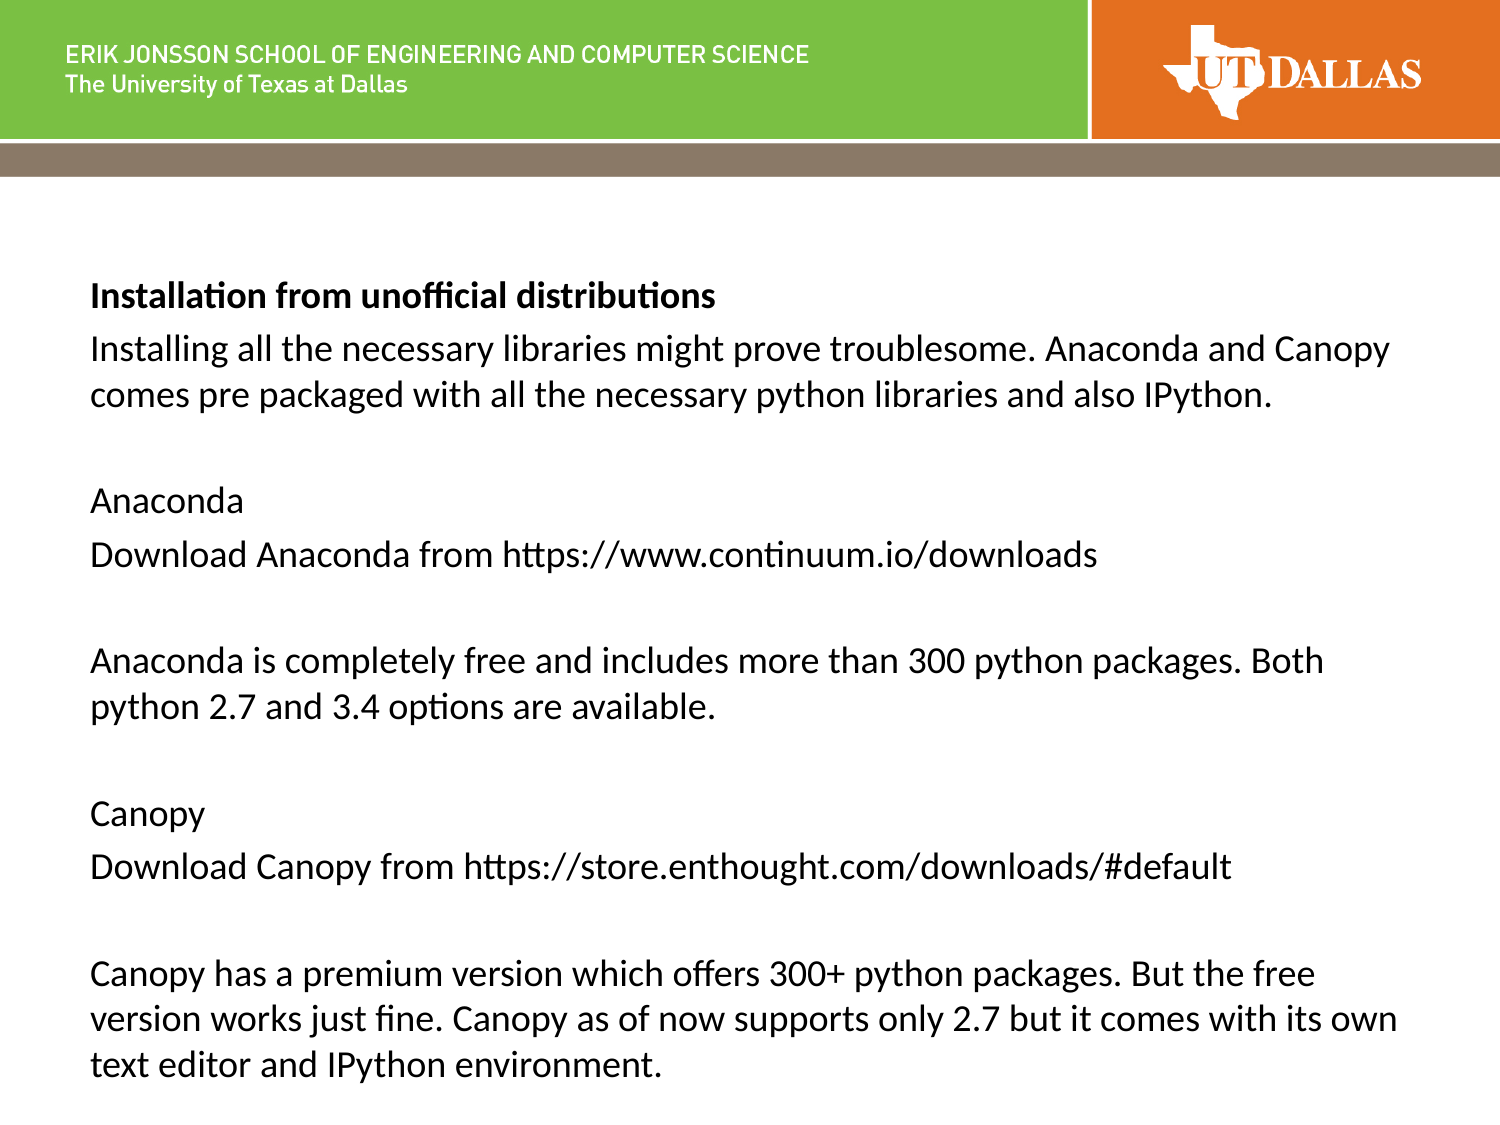

Installation from unofficial distributions
Installing all the necessary libraries might prove troublesome. Anaconda and Canopy comes pre packaged with all the necessary python libraries and also IPython.

Anaconda
Download Anaconda from https://www.continuum.io/downloads

Anaconda is completely free and includes more than 300 python packages. Both python 2.7 and 3.4 options are available.

Canopy
Download Canopy from https://store.enthought.com/downloads/#default

Canopy has a premium version which offers 300+ python packages. But the free version works just fine. Canopy as of now supports only 2.7 but it comes with its own text editor and IPython environment.